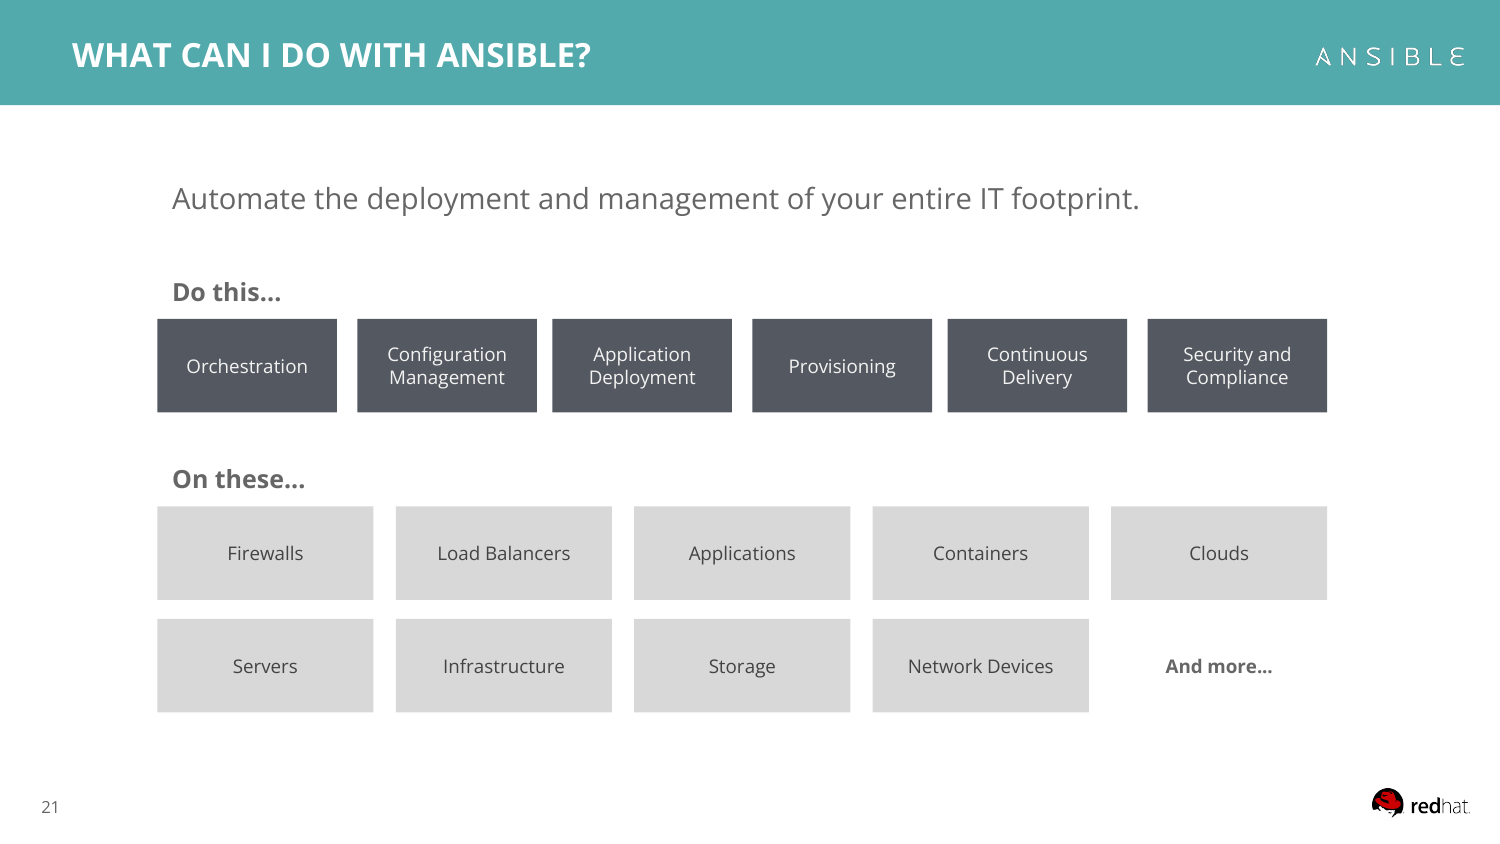

WHAT CAN I DO WITH ANSIBLE?
Automate the deployment and management of your entire IT footprint.
Do this...
Orchestration
Configuration Management
Application Deployment
Provisioning
Continuous Delivery
Security and Compliance
On these...
Firewalls
Load Balancers
Applications
Containers
Clouds
Servers
Infrastructure
Storage
Network Devices
And more...